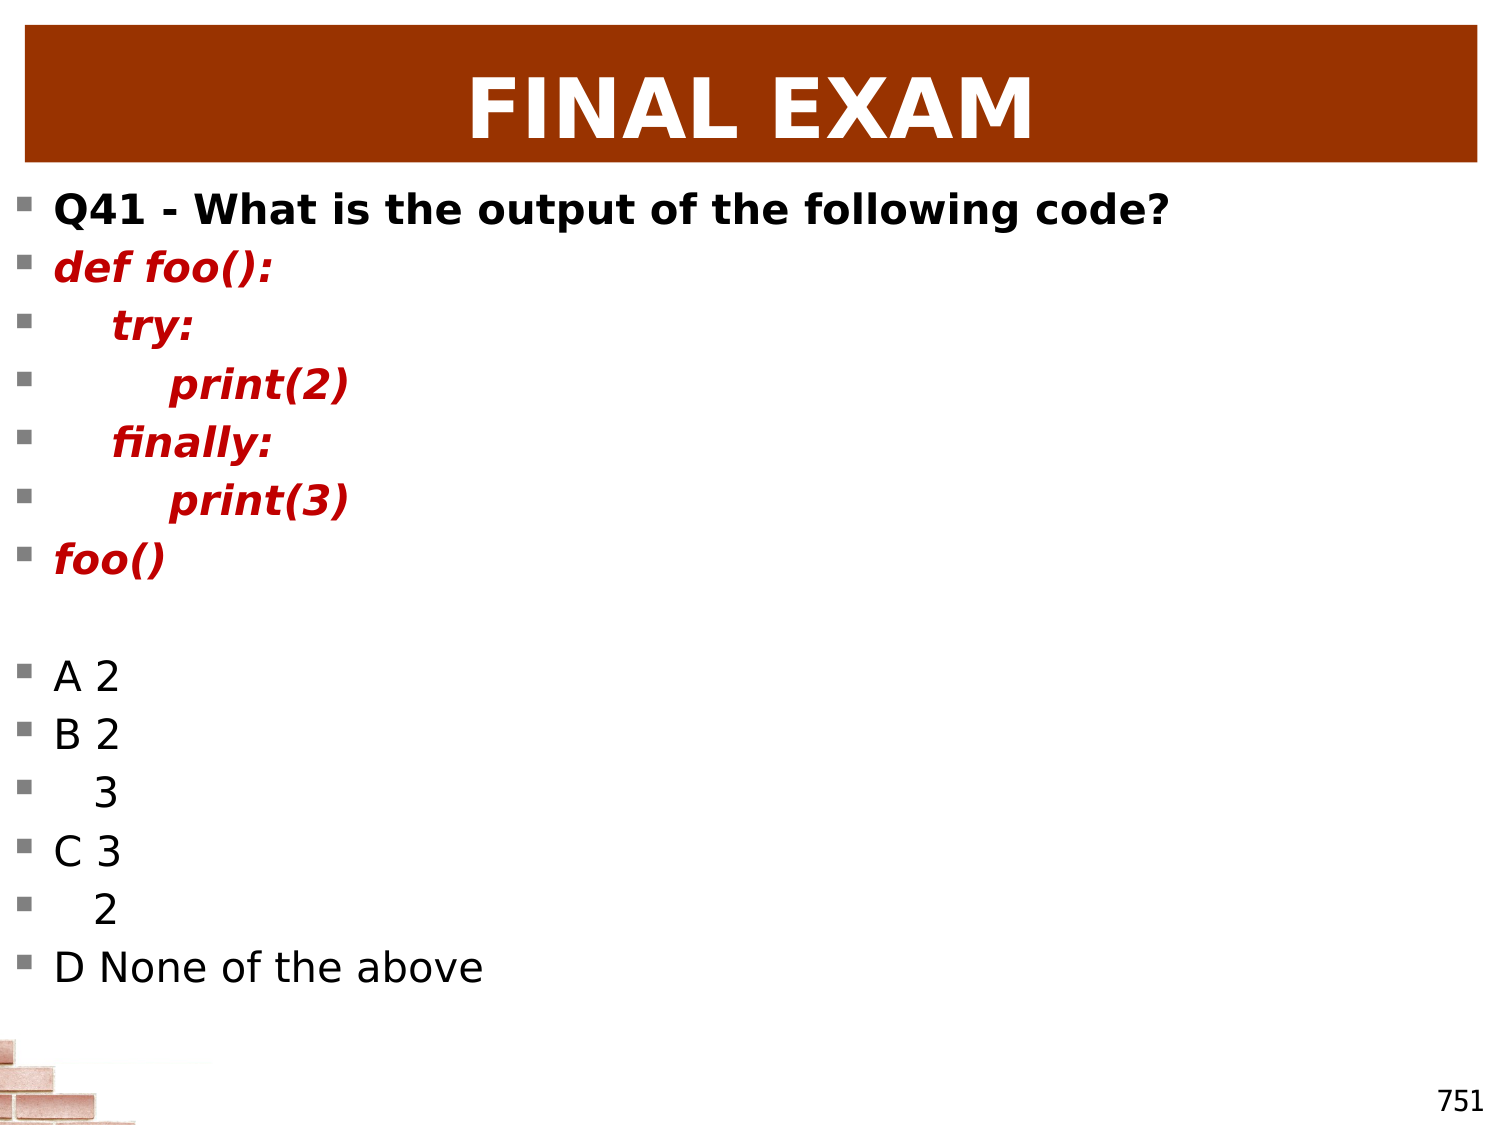

# FINAL EXAM
Q41 - What is the output of the following code?
def foo():
    try:
        print(2)
    finally:
        print(3)
foo()

A 2
B 2
   3
C 3
   2
D None of the above
751